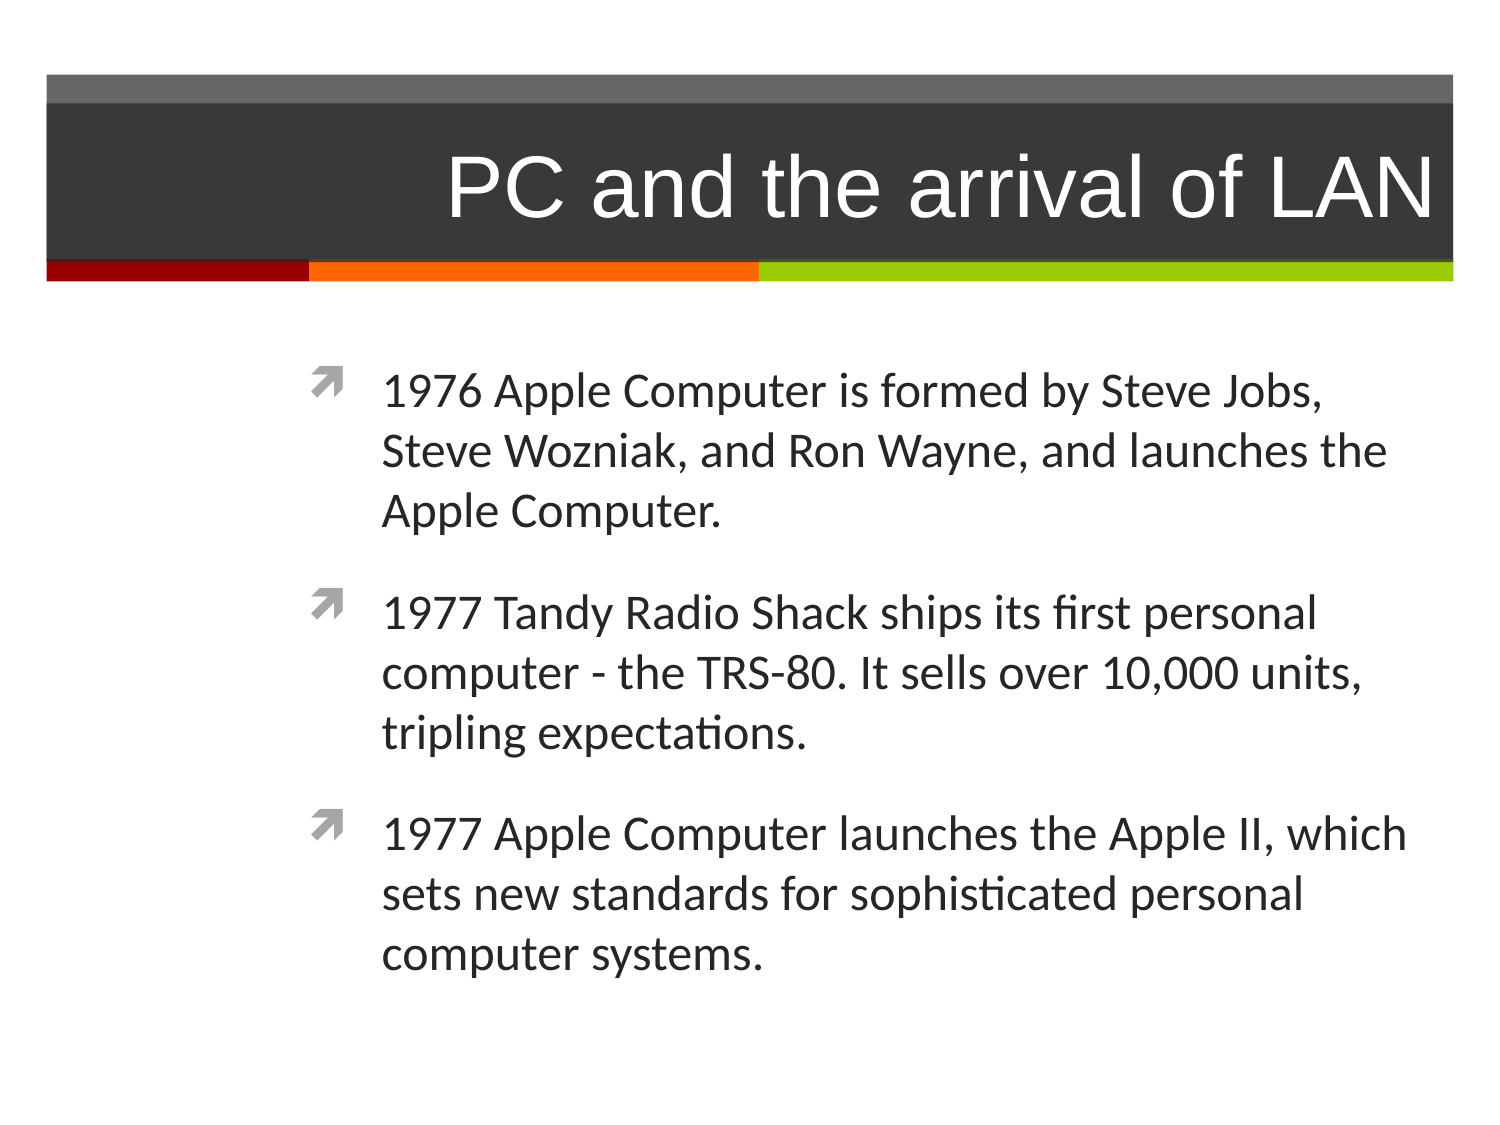

# PC and the arrival of LAN
1976 Apple Computer is formed by Steve Jobs, Steve Wozniak, and Ron Wayne, and launches the Apple Computer.
1977 Tandy Radio Shack ships its first personal computer - the TRS-80. It sells over 10,000 units, tripling expectations.
1977 Apple Computer launches the Apple II, which sets new standards for sophisticated personal computer systems.